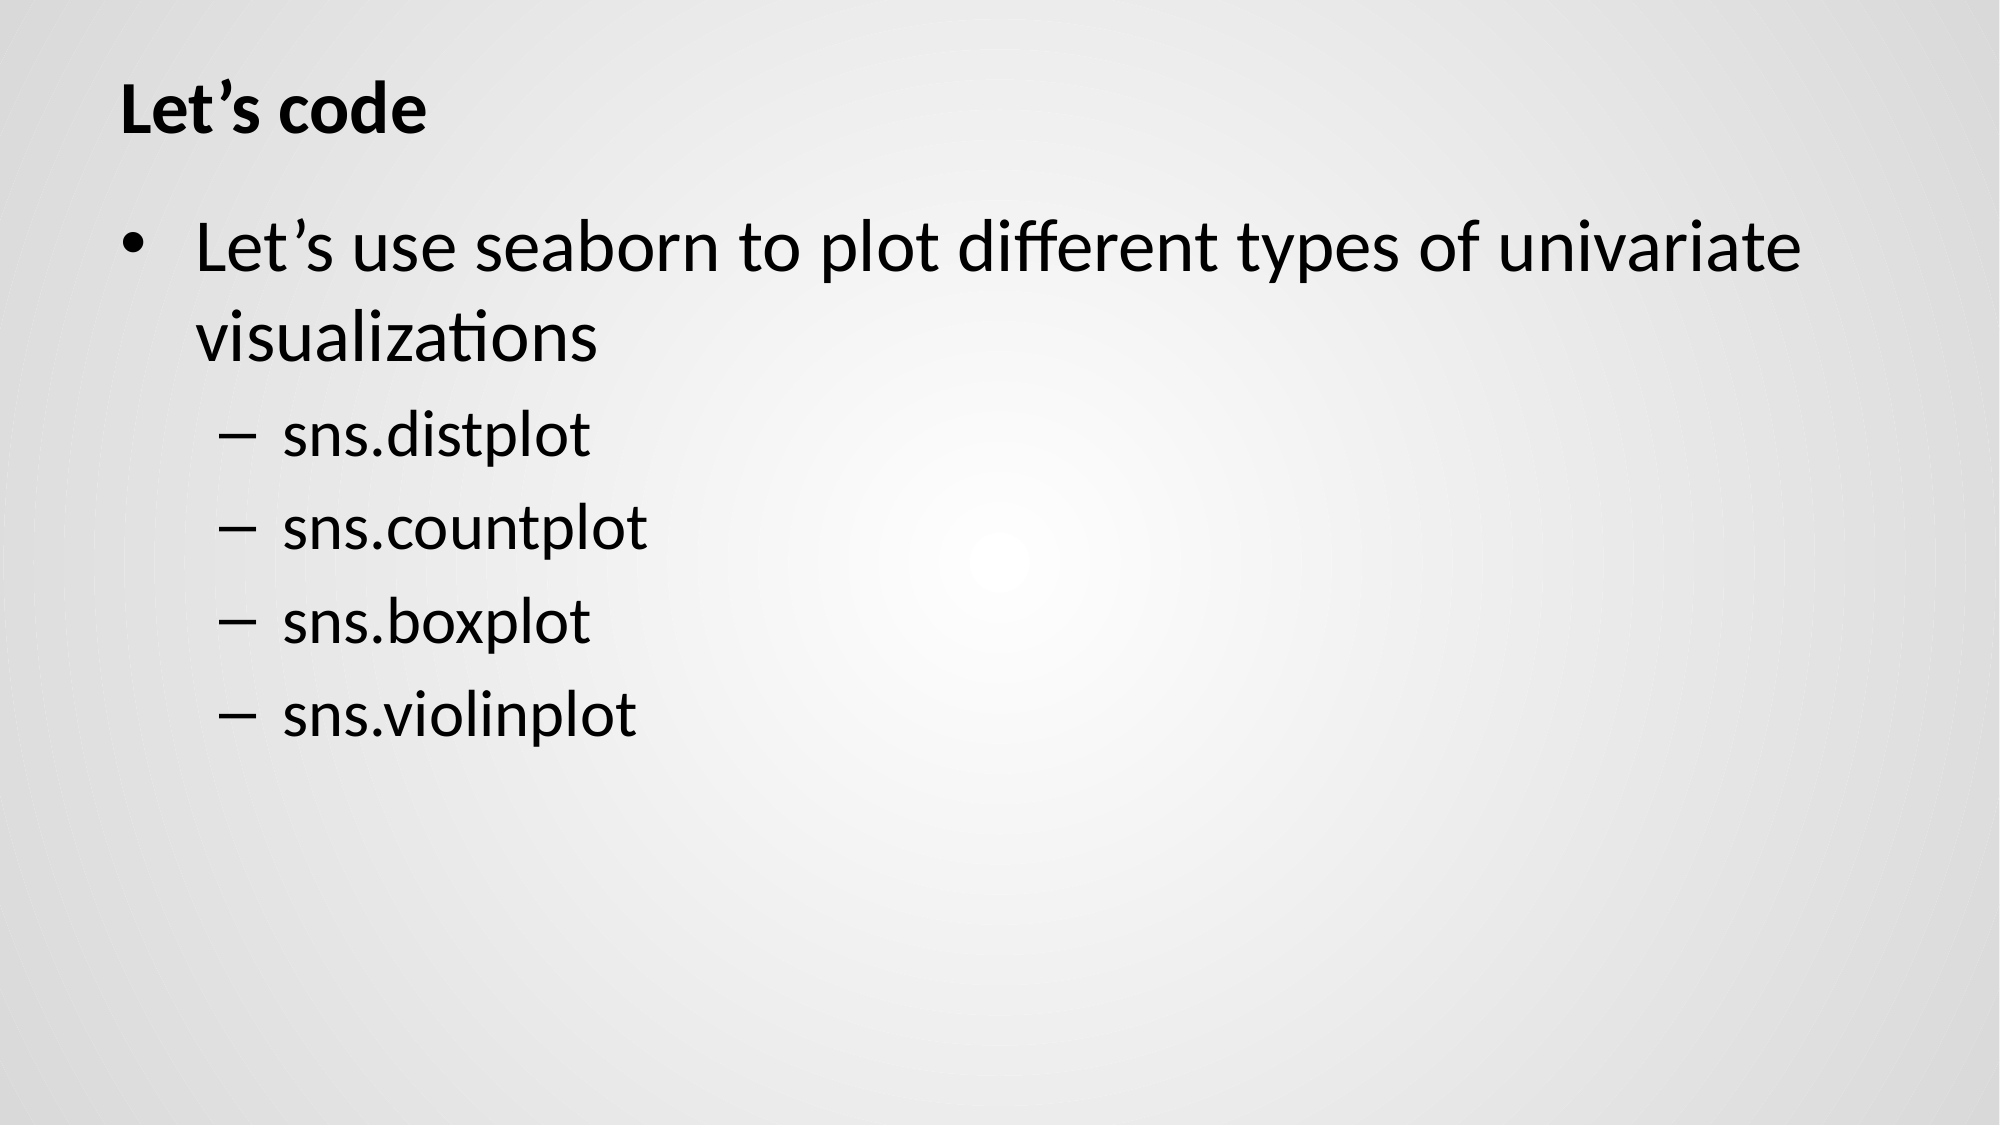

# Let’s code
Let’s use seaborn to plot different types of univariate visualizations
sns.distplot
sns.countplot
sns.boxplot
sns.violinplot